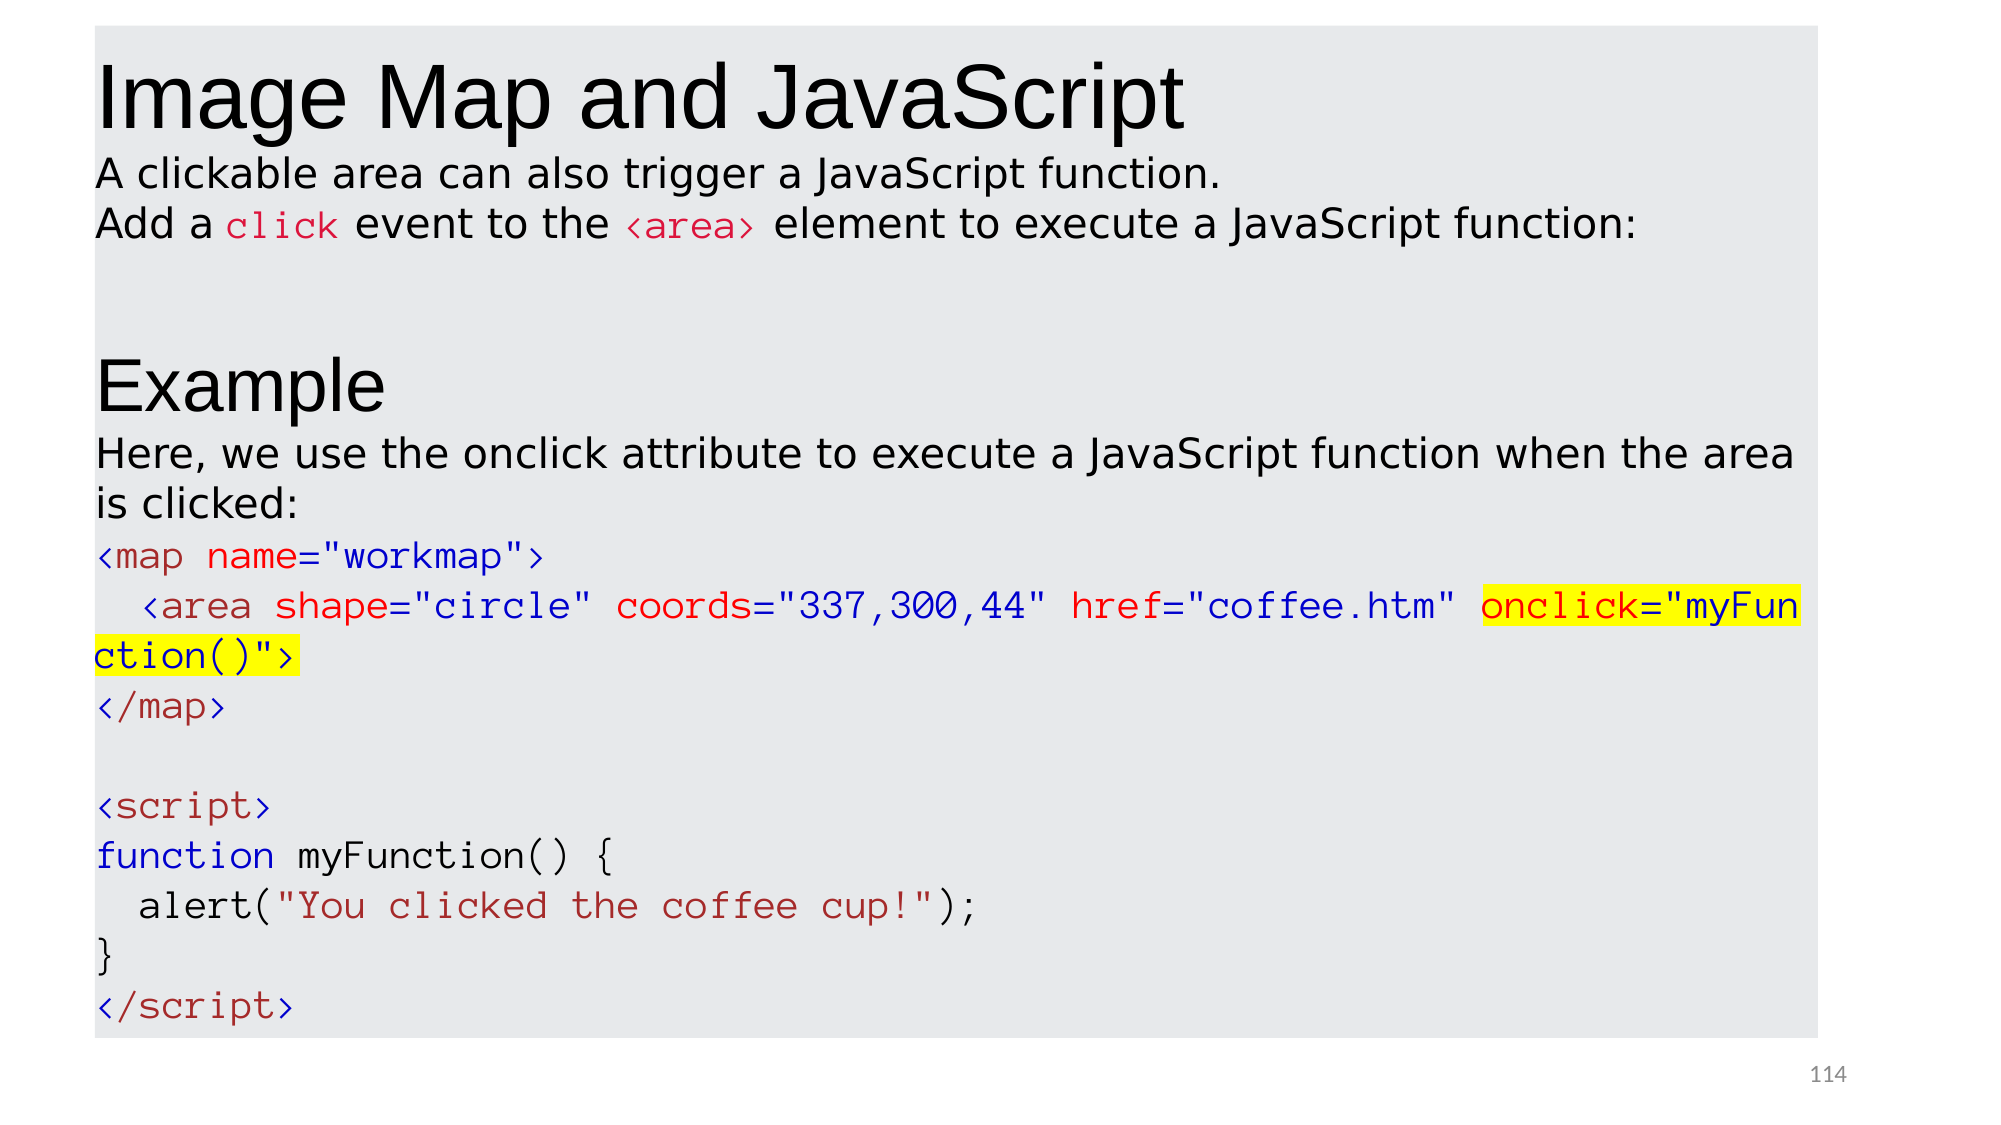

Image Map and JavaScript
A clickable area can also trigger a JavaScript function.
Add a click event to the <area> element to execute a JavaScript function:

Example
Here, we use the onclick attribute to execute a JavaScript function when the area is clicked:
<map name="workmap">
  <area shape="circle" coords="337,300,44" href="coffee.htm" onclick="myFunction()">
</map>
<script>
function myFunction() {
  alert("You clicked the coffee cup!");
}
</script>

114